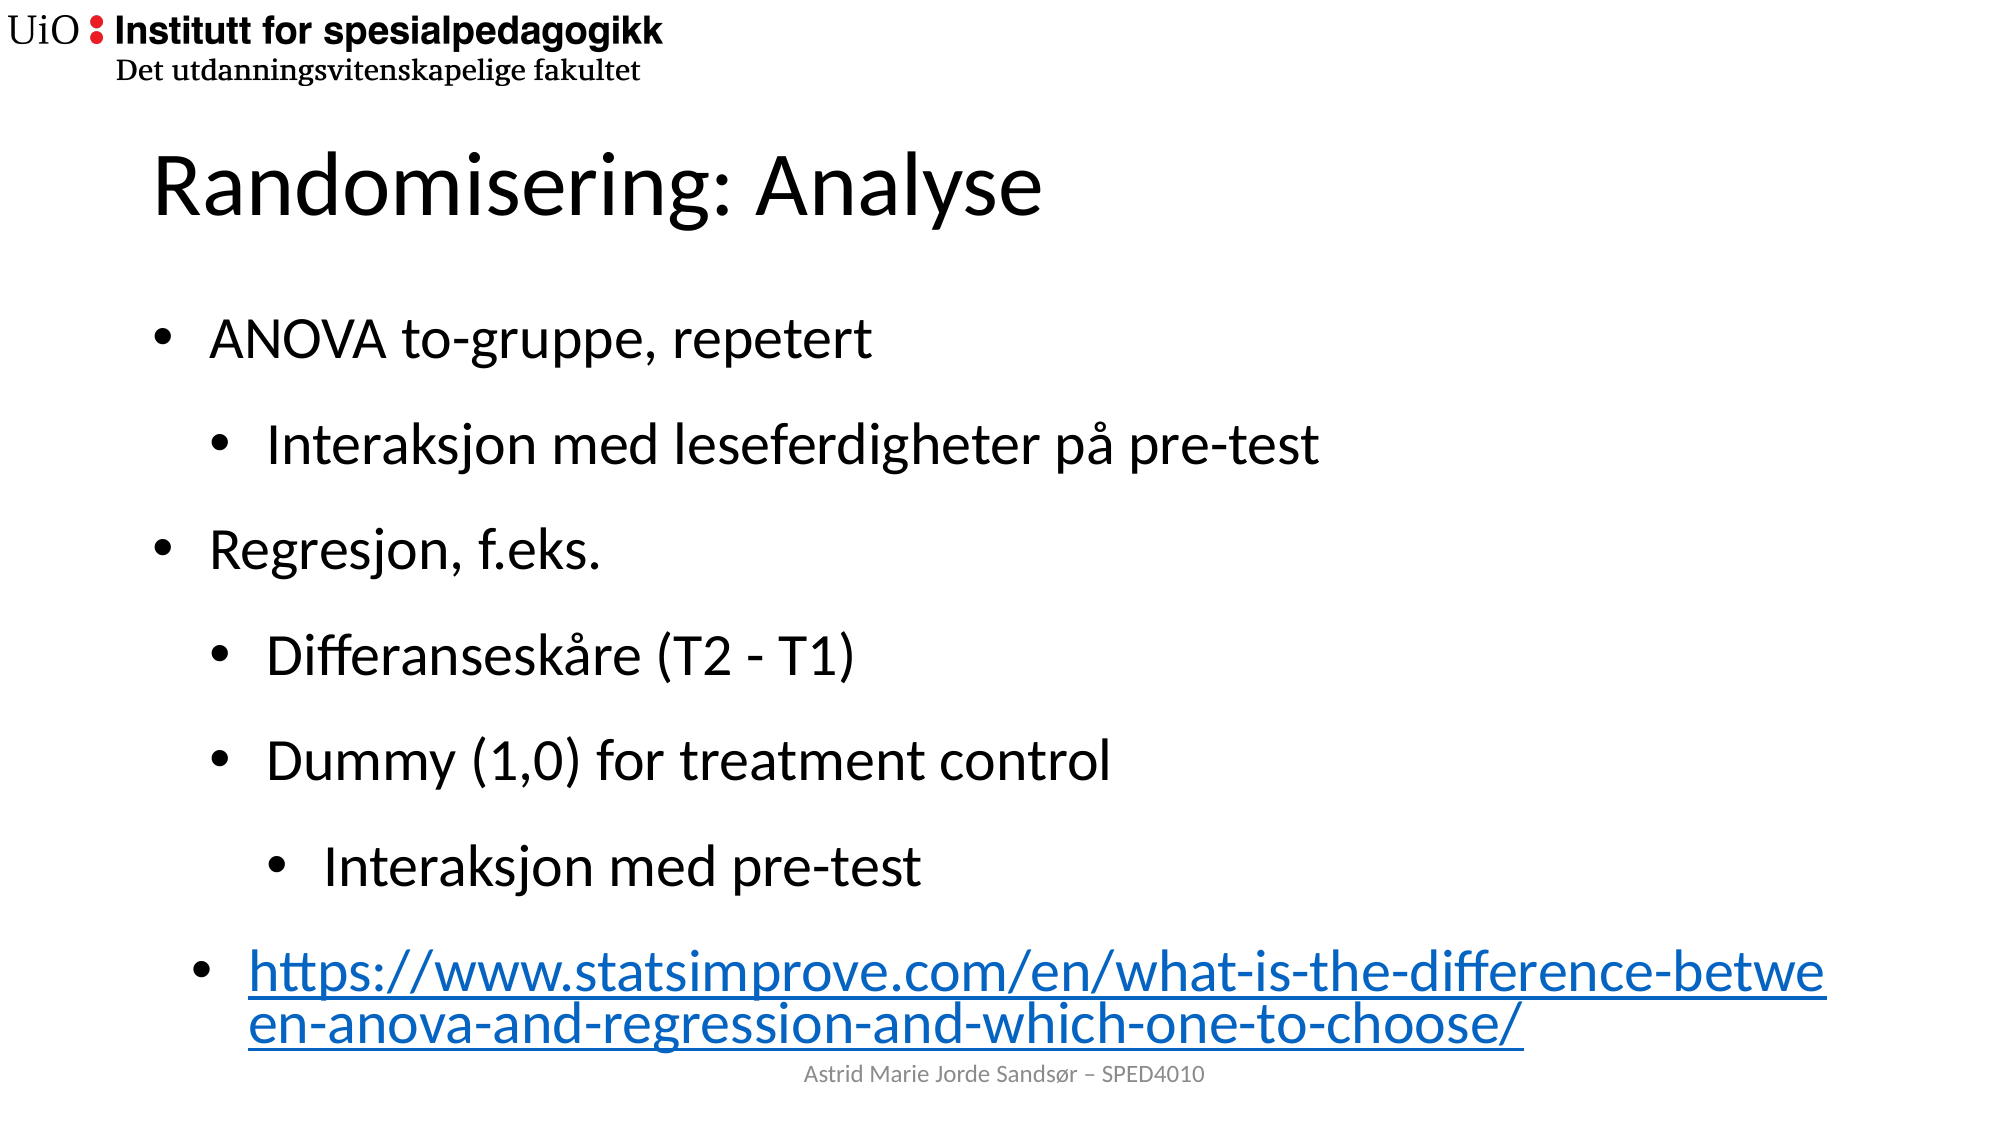

# Randomisering: Analyse
ANOVA to-gruppe, repetert
Interaksjon med leseferdigheter på pre-test
Regresjon, f.eks.
Differanseskåre (T2 - T1)
Dummy (1,0) for treatment control
Interaksjon med pre-test
https://www.statsimprove.com/en/what-is-the-difference-between-anova-and-regression-and-which-one-to-choose/

Astrid Marie Jorde Sandsør – SPED4010